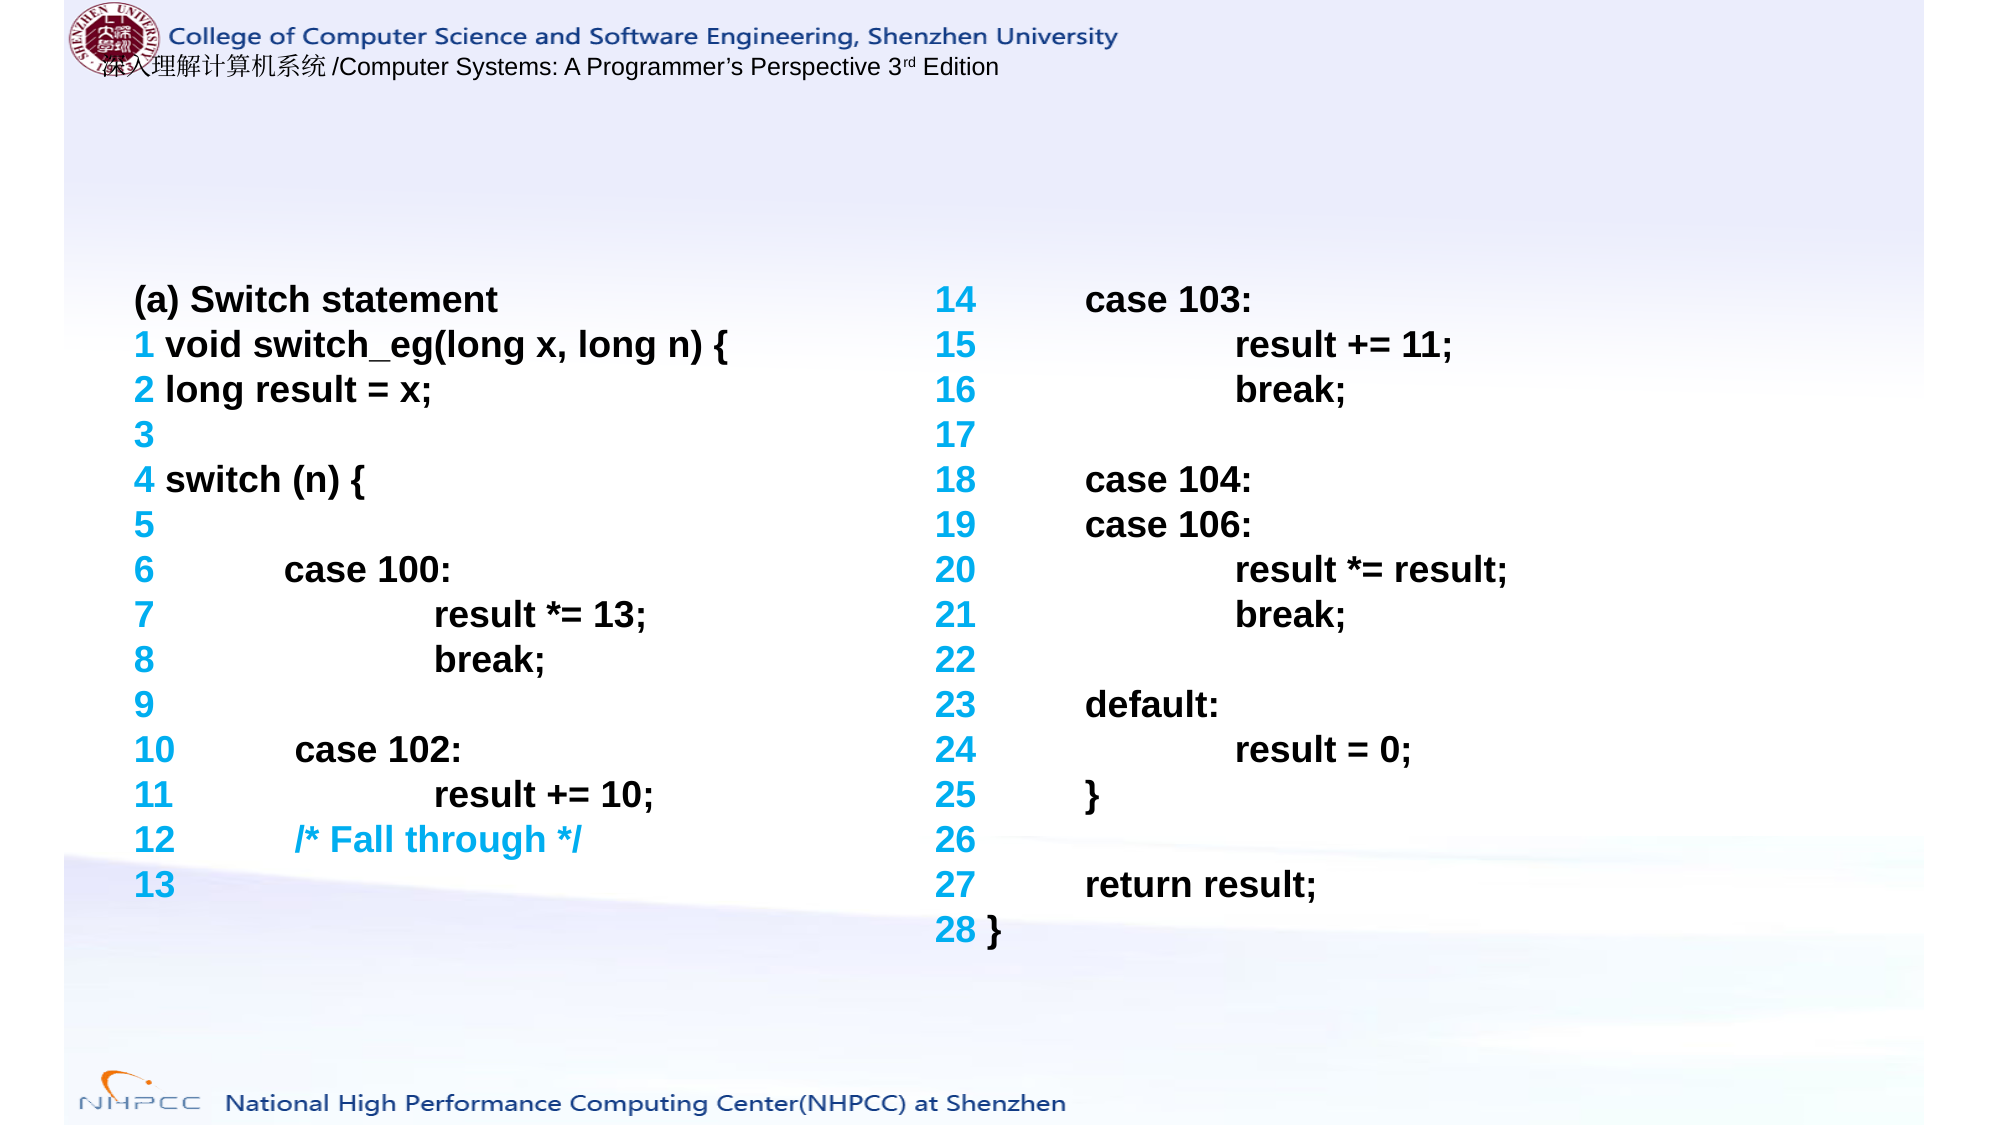

(a) Switch statement
1 void switch_eg(long x, long n) {
2 long result = x;
3
4 switch (n) {
5
6 	case 100:
7 		result *= 13;
8 		break;
9
10	 case 102:
11 		result += 10;
12	 /* Fall through */
13
14 	case 103:
15 		result += 11;
16 		break;
17
18 	case 104:
19 	case 106:
20 		result *= result;
21 		break;
22
23 	default:
24 		result = 0;
25 	}
26
27 	return result;
28 }
93